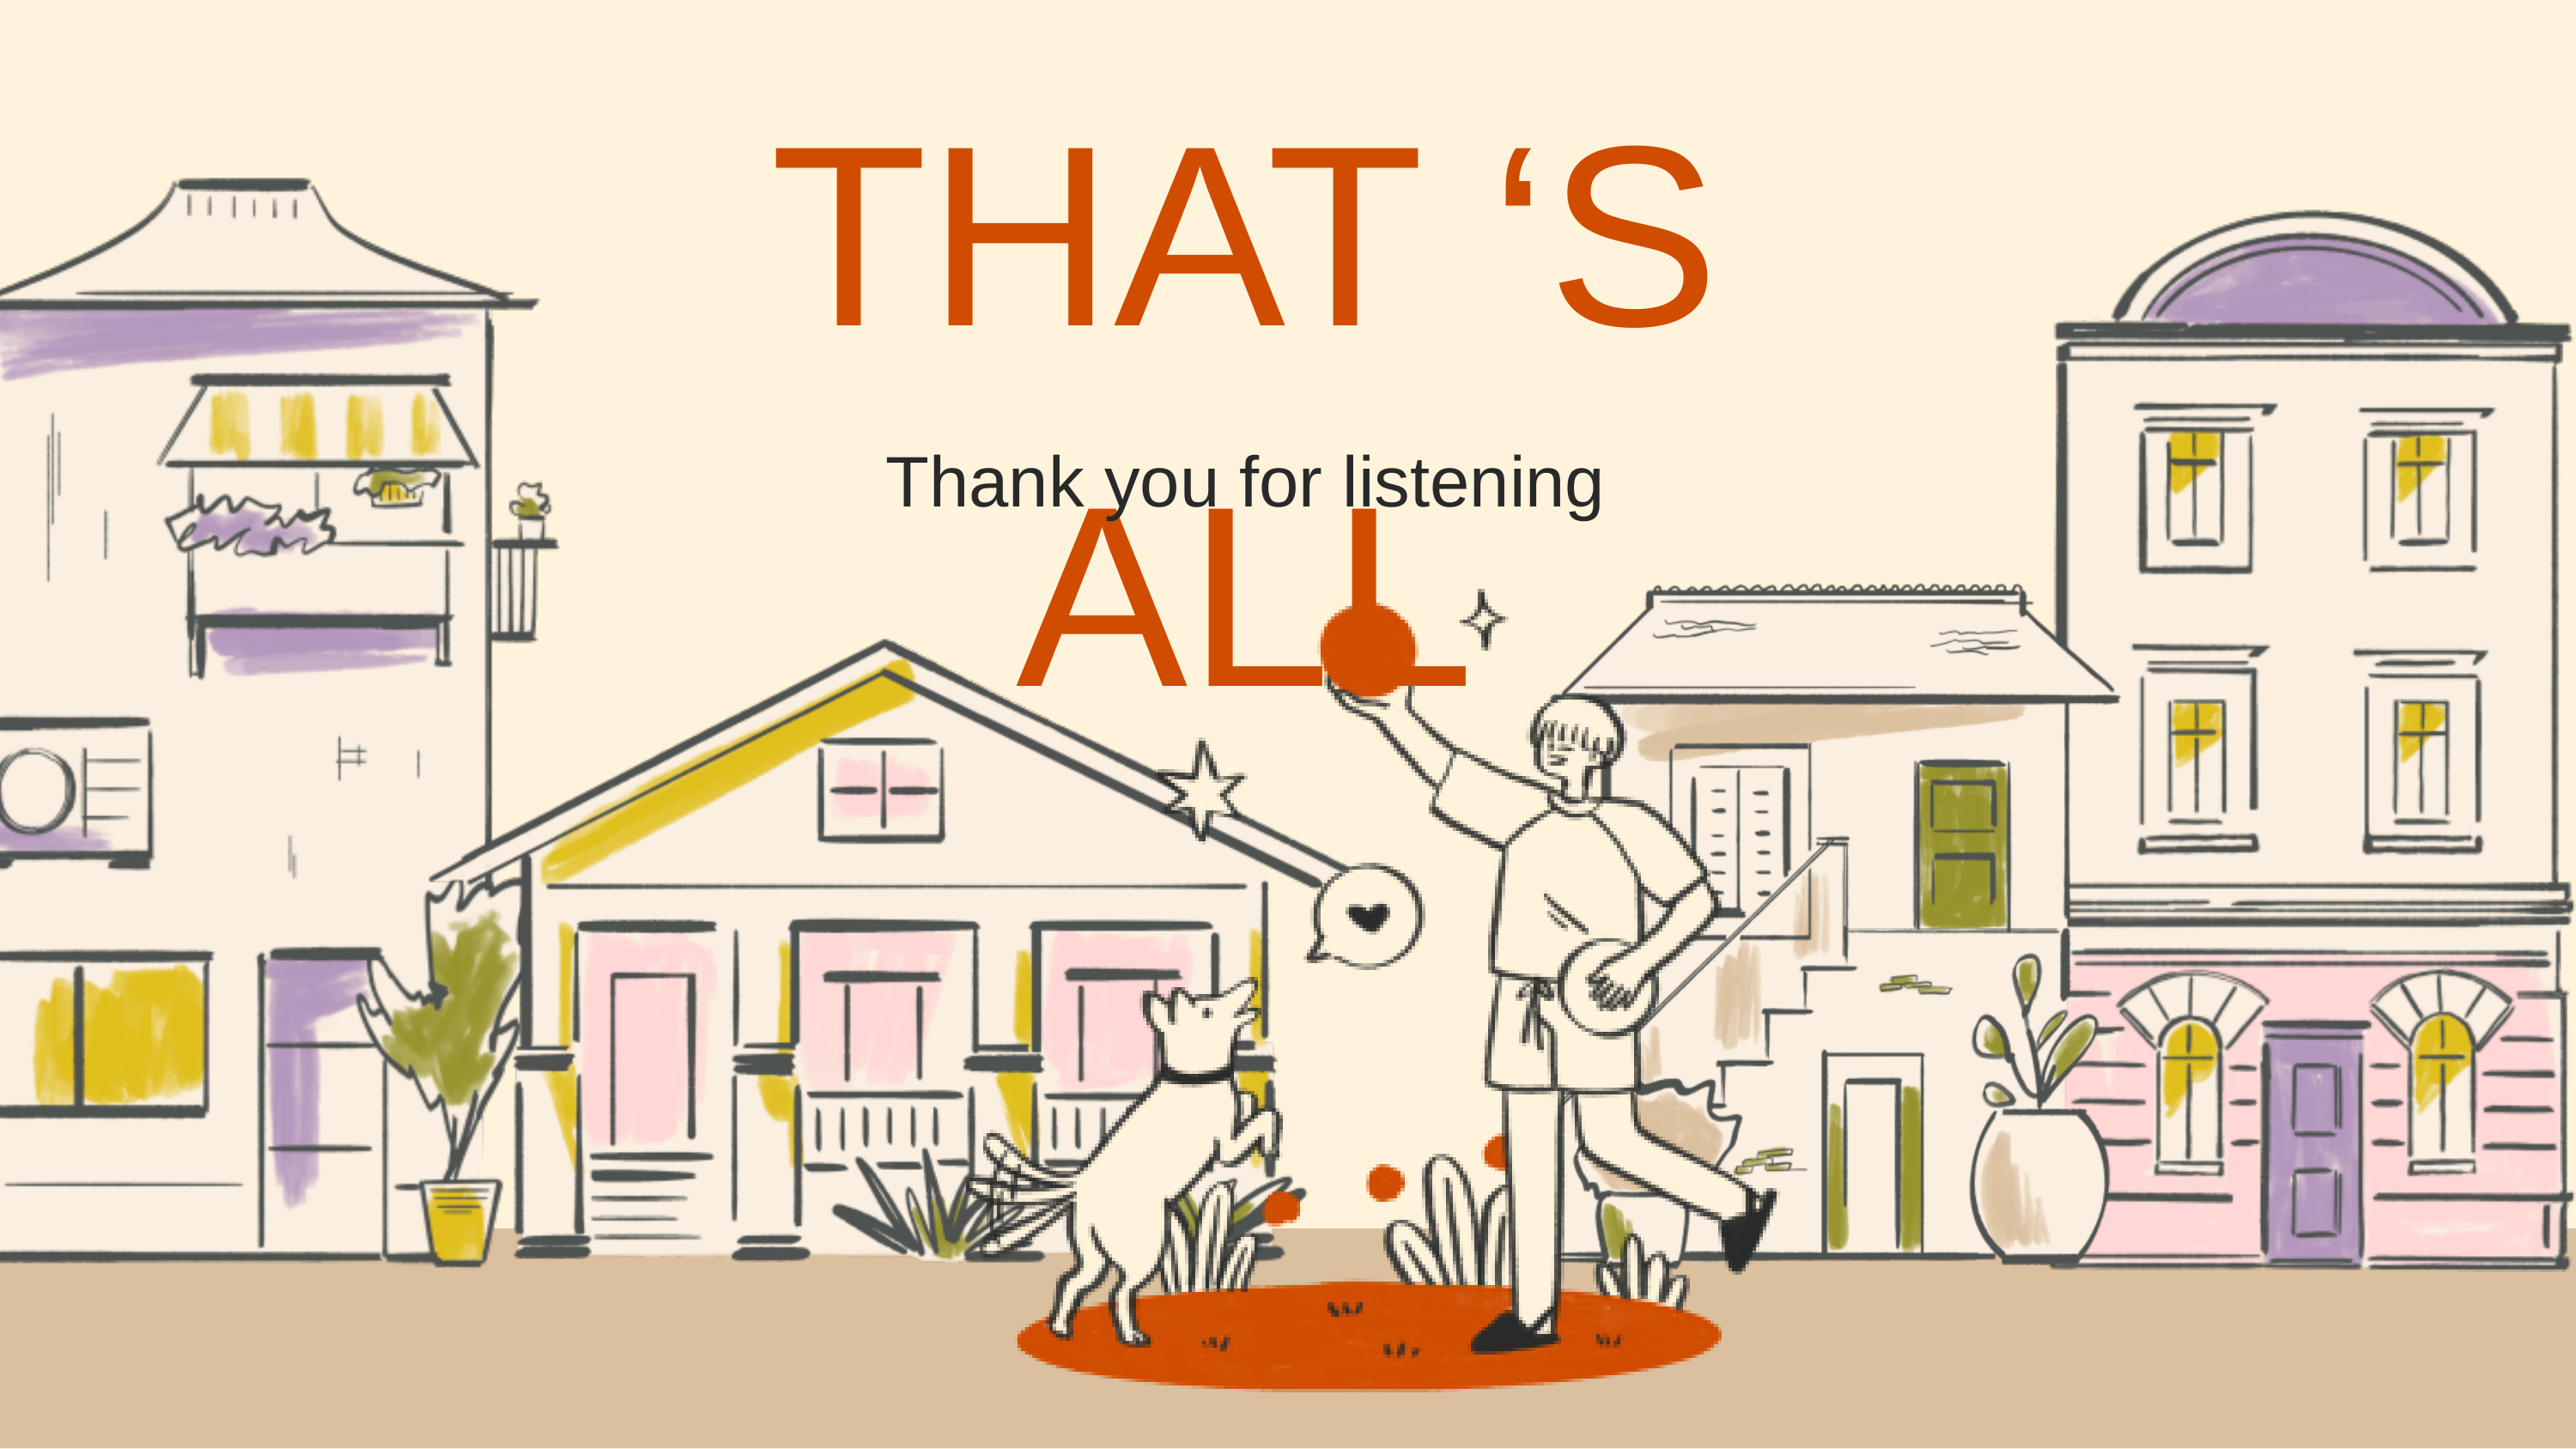

THAT ‘S ALL

Thank you for listening